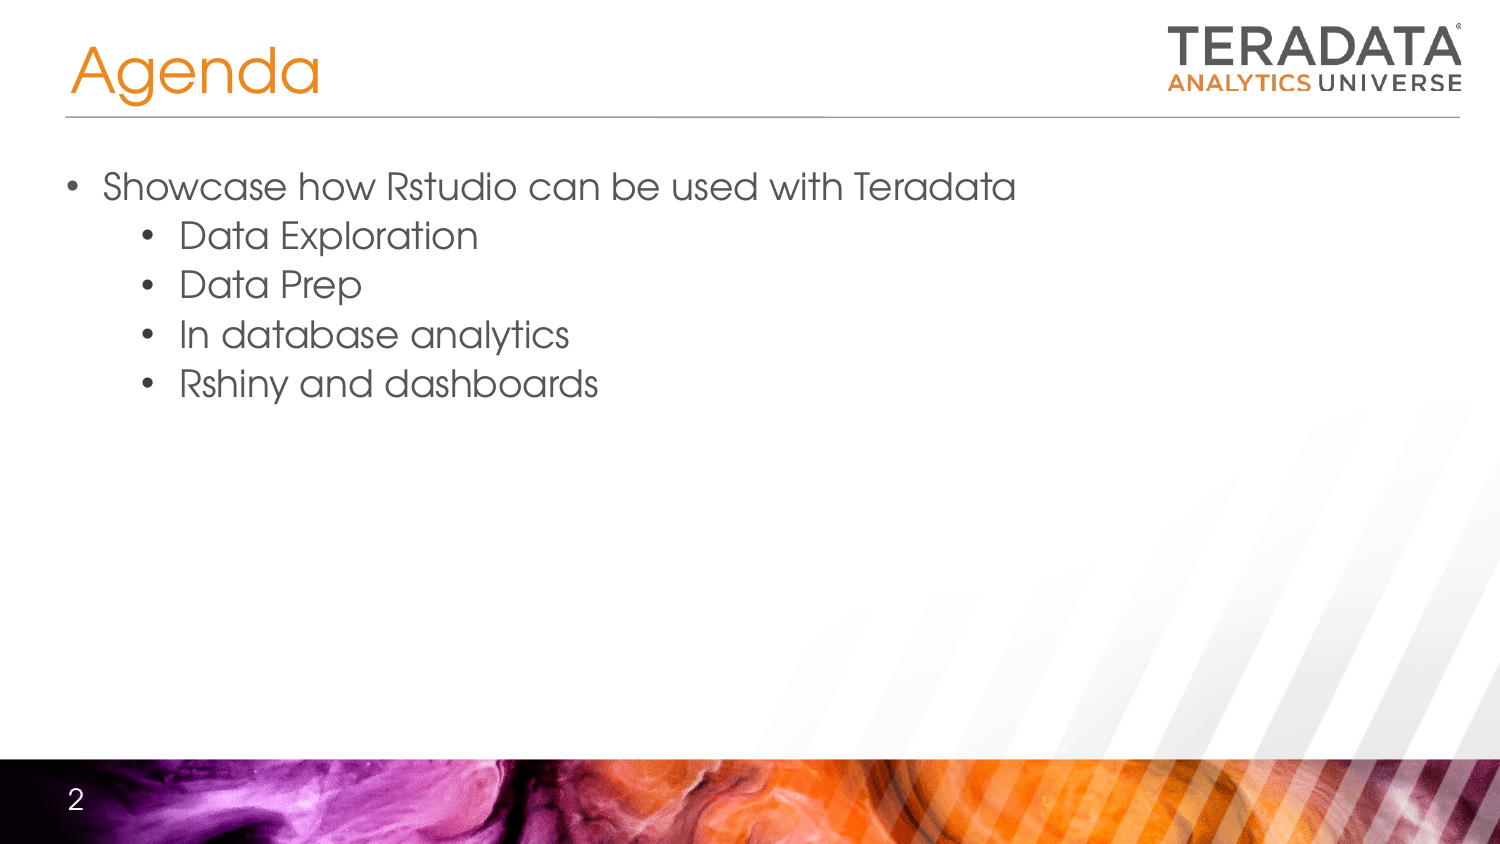

Showcase how Rstudio can be used with Teradata
Data Exploration
Data Prep
In database analytics
Rshiny and dashboards
Follow Me

Twitter